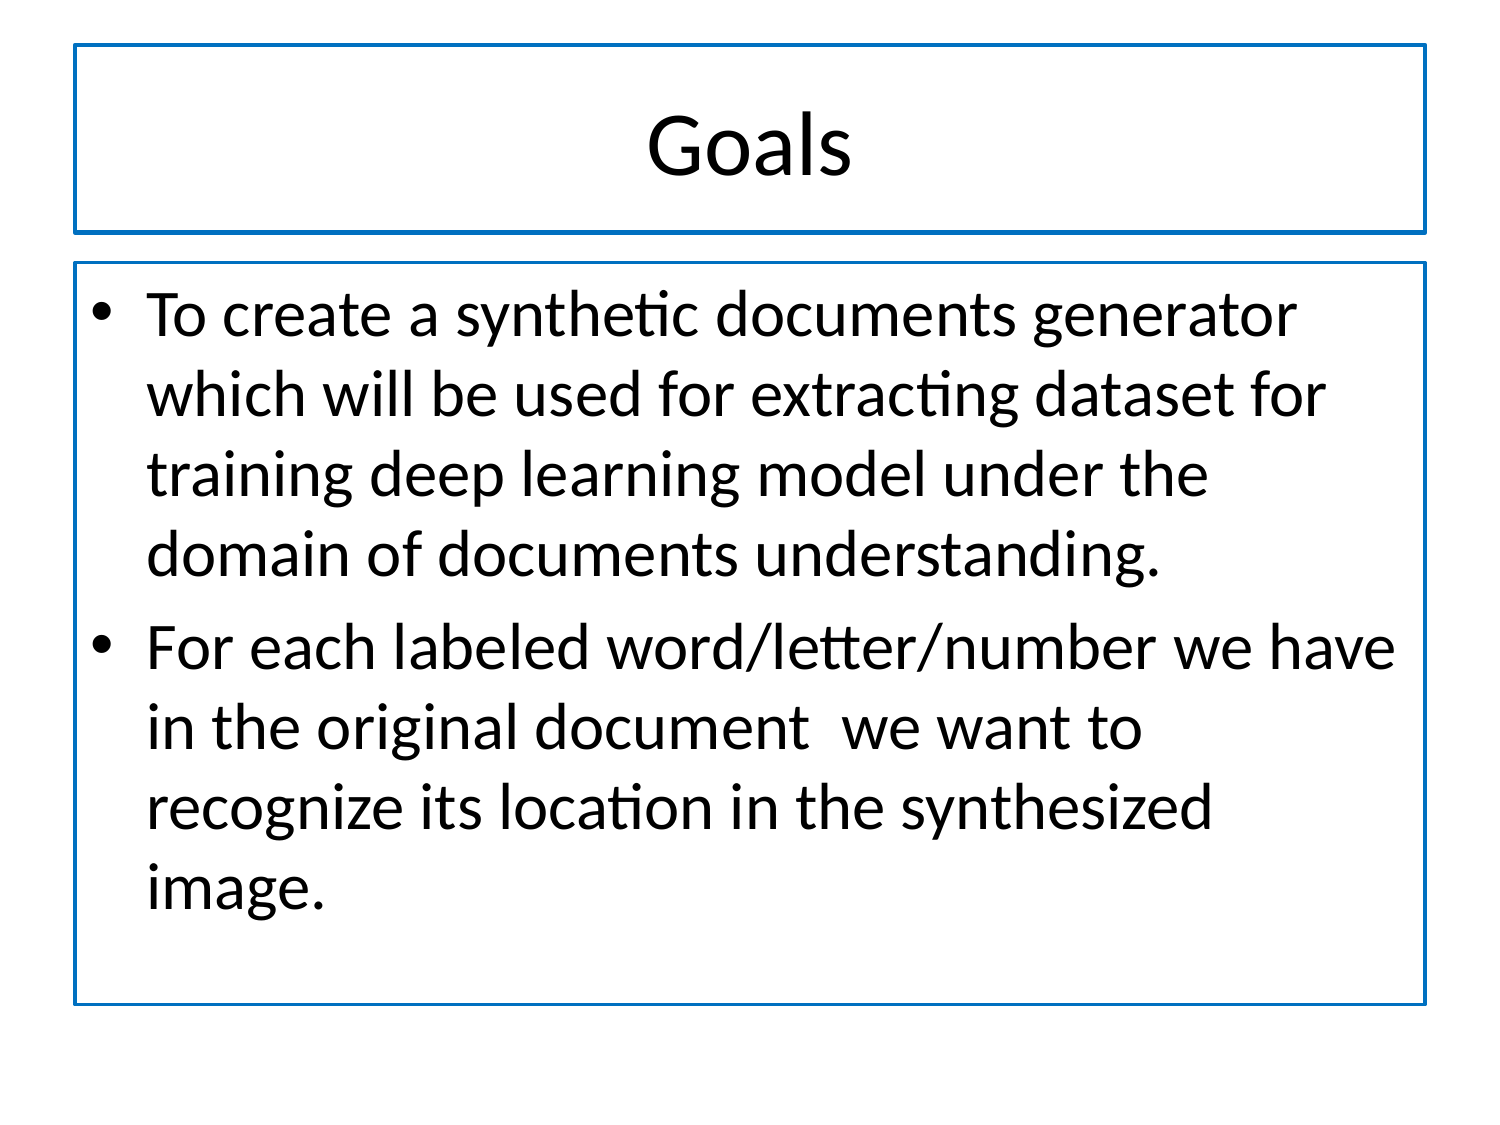

# Goals
To create a synthetic documents generator which will be used for extracting dataset for training deep learning model under the domain of documents understanding.
For each labeled word/letter/number we have in the original document  we want to recognize its location in the synthesized image.